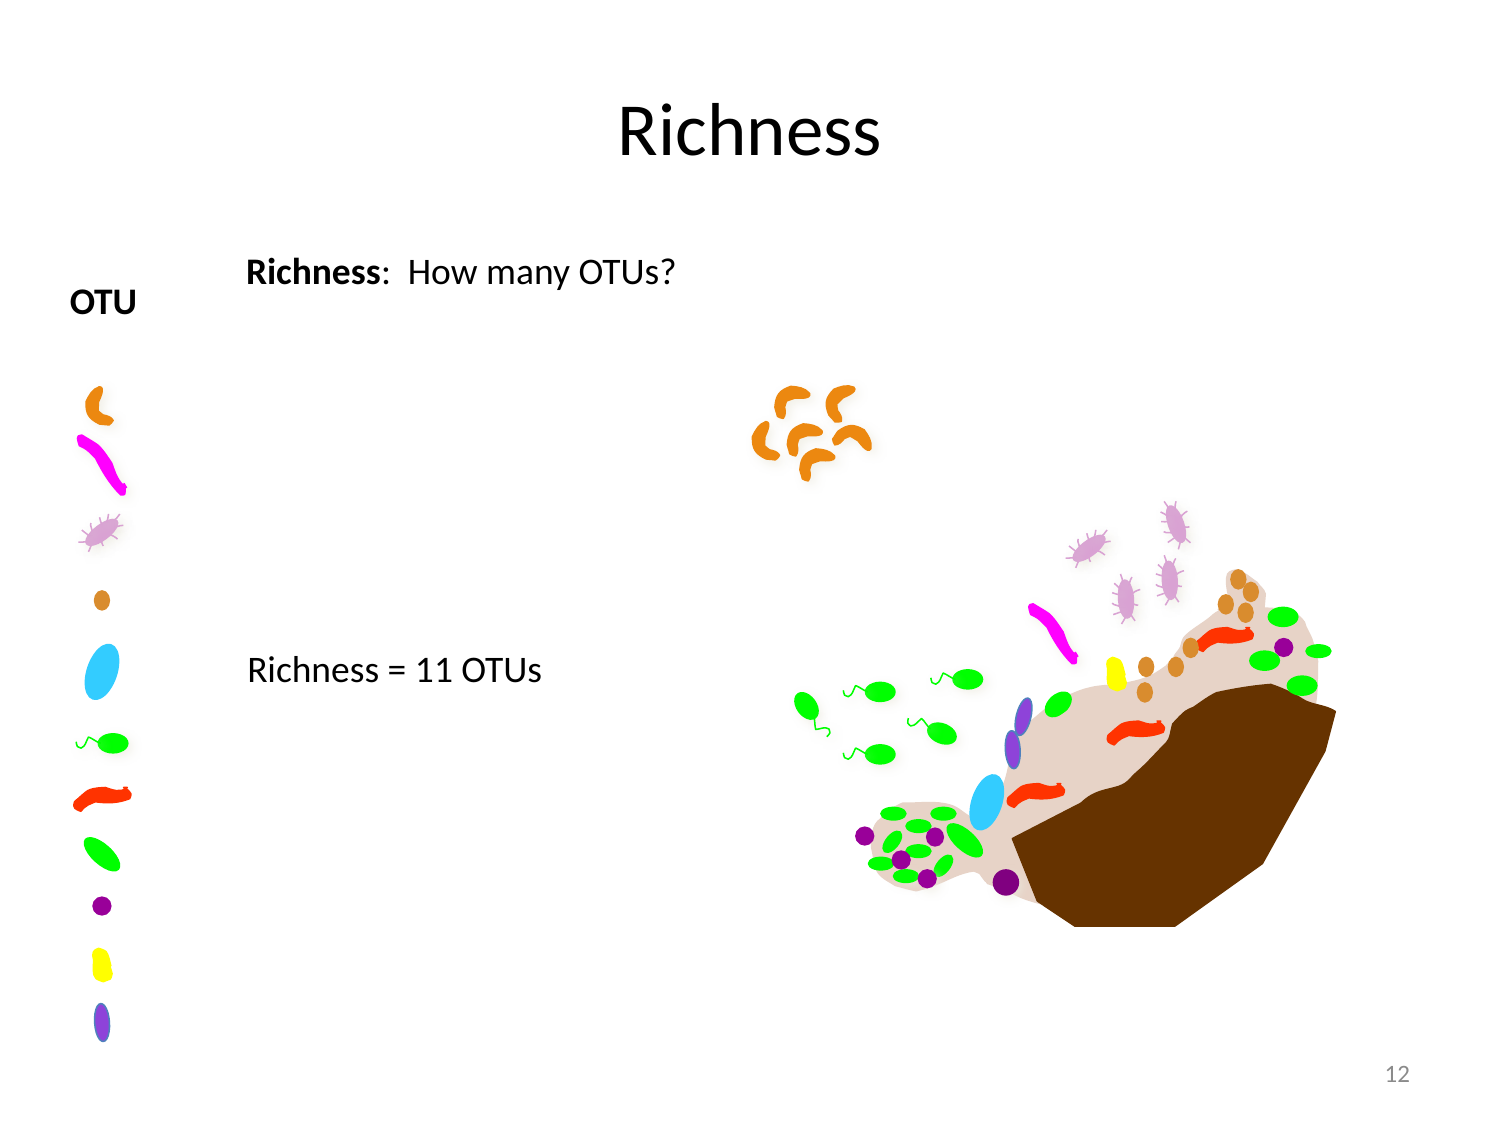

# Richness
Richness:  How many OTUs?
OTU

Richness = 11 OTUs

12